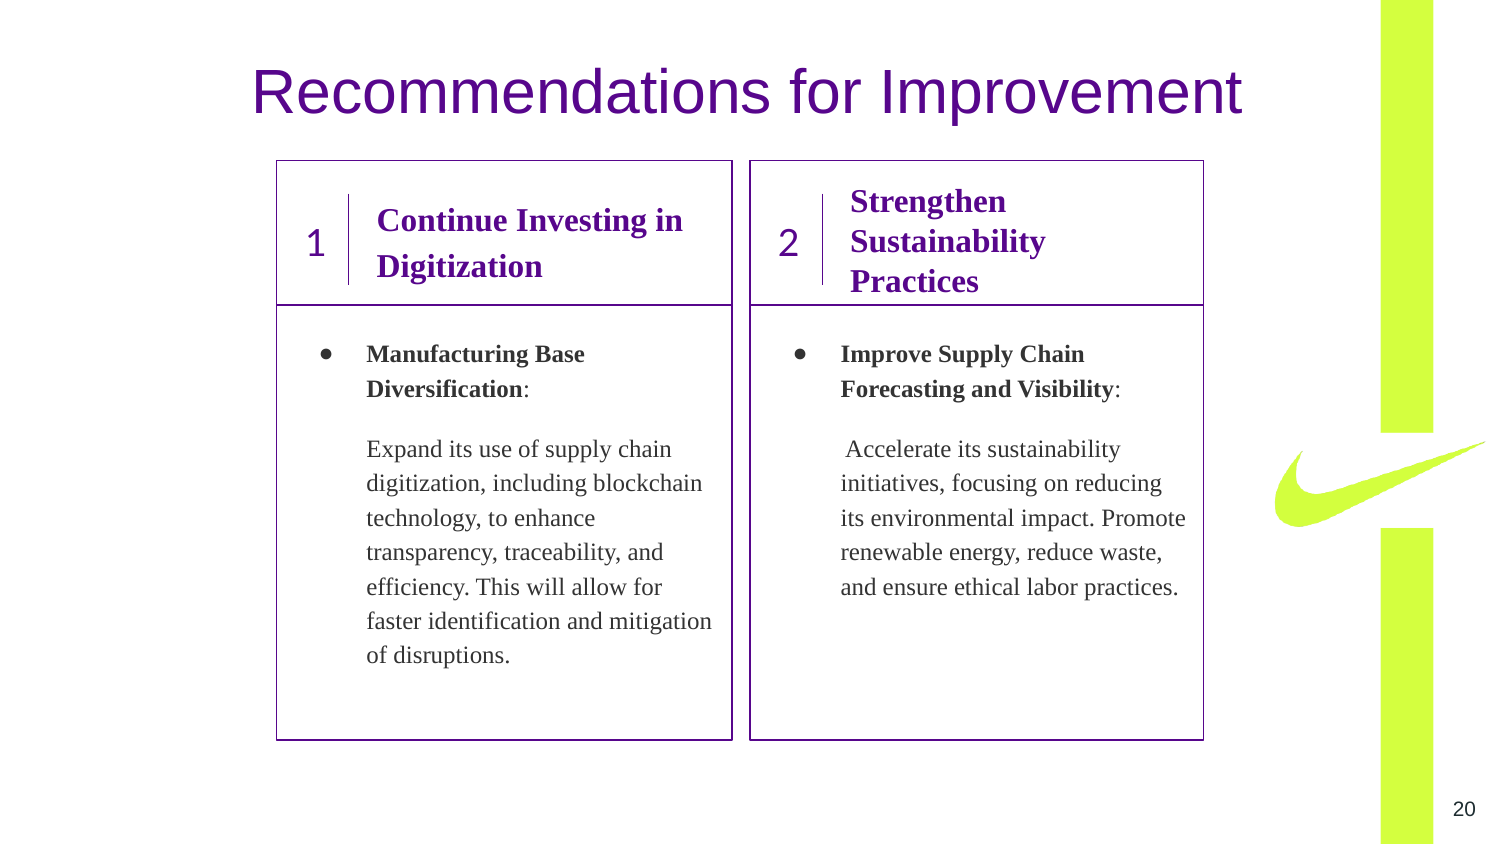

Recommendations for Improvement
1
Continue Investing in Digitization
2
Strengthen Sustainability Practices

Manufacturing Base Diversification:
Expand its use of supply chain digitization, including blockchain technology, to enhance transparency, traceability, and efficiency. This will allow for faster identification and mitigation of disruptions.

Improve Supply Chain Forecasting and Visibility:
 Accelerate its sustainability initiatives, focusing on reducing its environmental impact. Promote renewable energy, reduce waste, and ensure ethical labor practices.

20